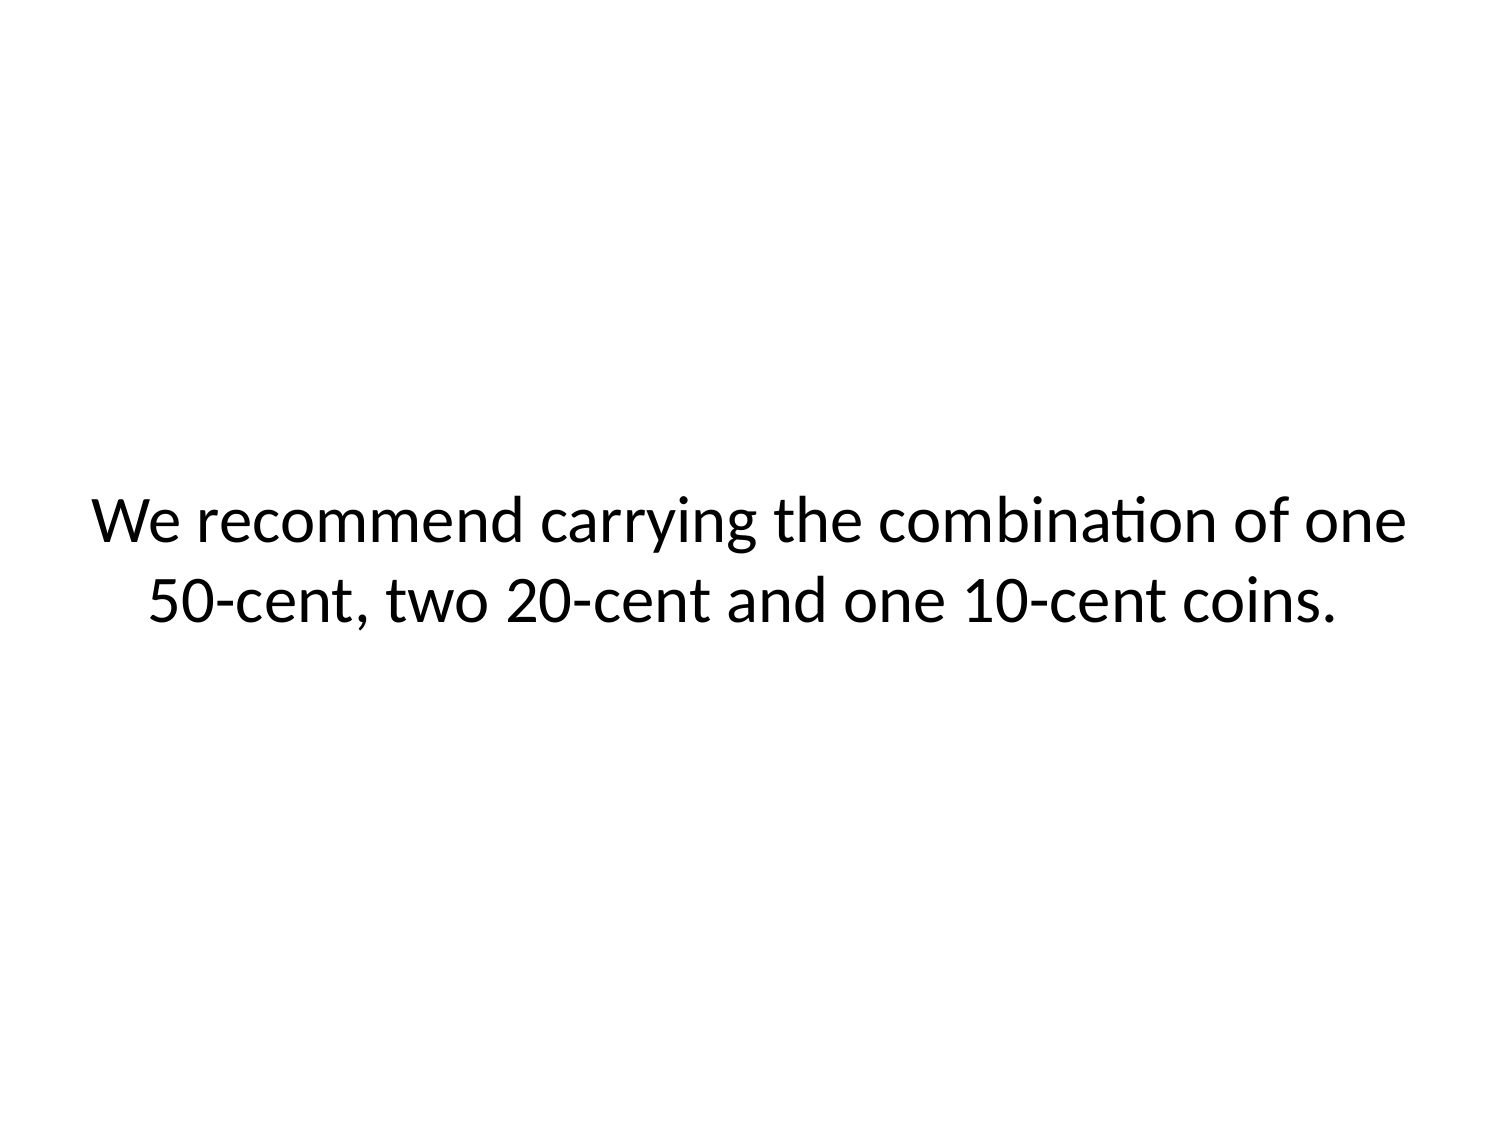

We recommend carrying the combination of one 50-cent, two 20-cent and one 10-cent coins.